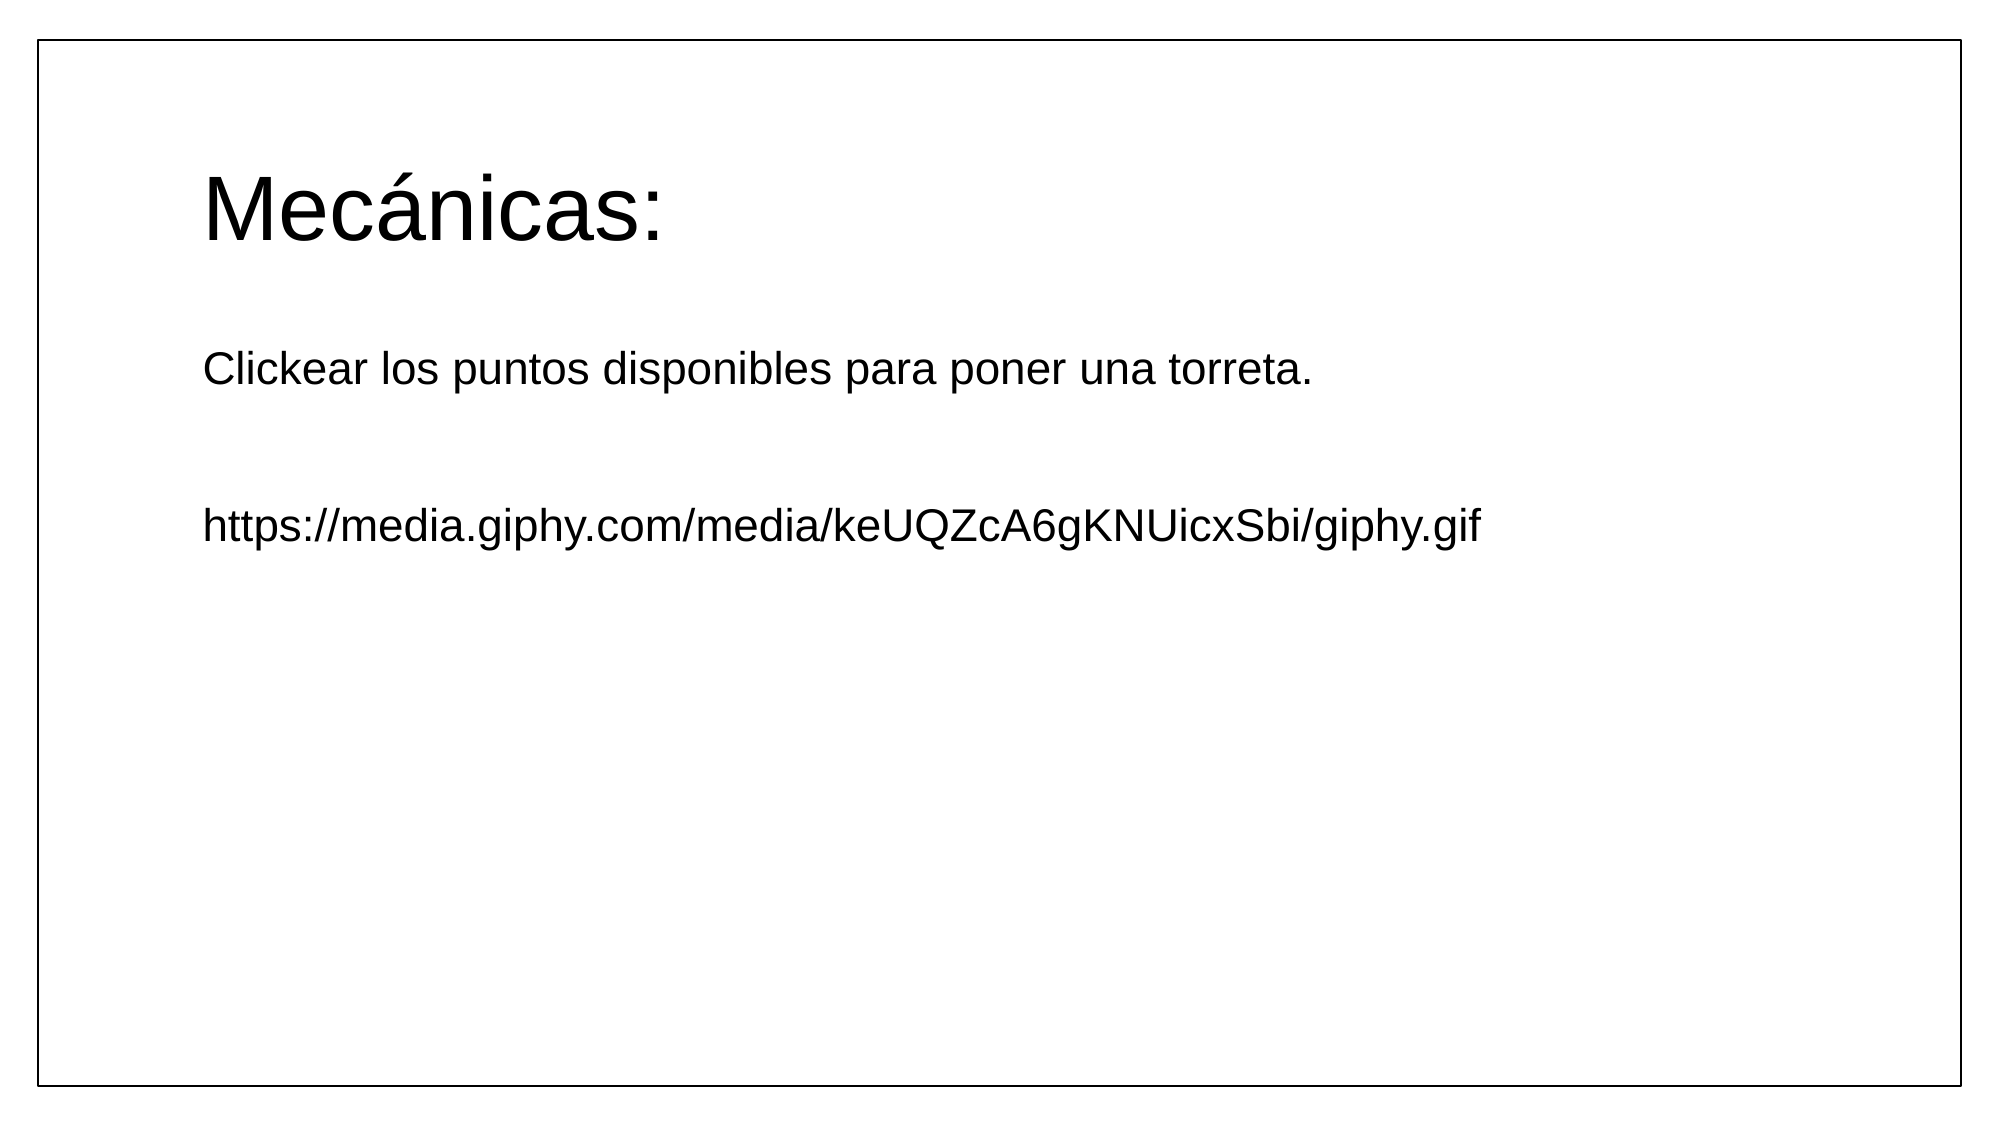

# Mecánicas:
Clickear los puntos disponibles para poner una torreta.

https://media.giphy.com/media/keUQZcA6gKNUicxSbi/giphy.gif